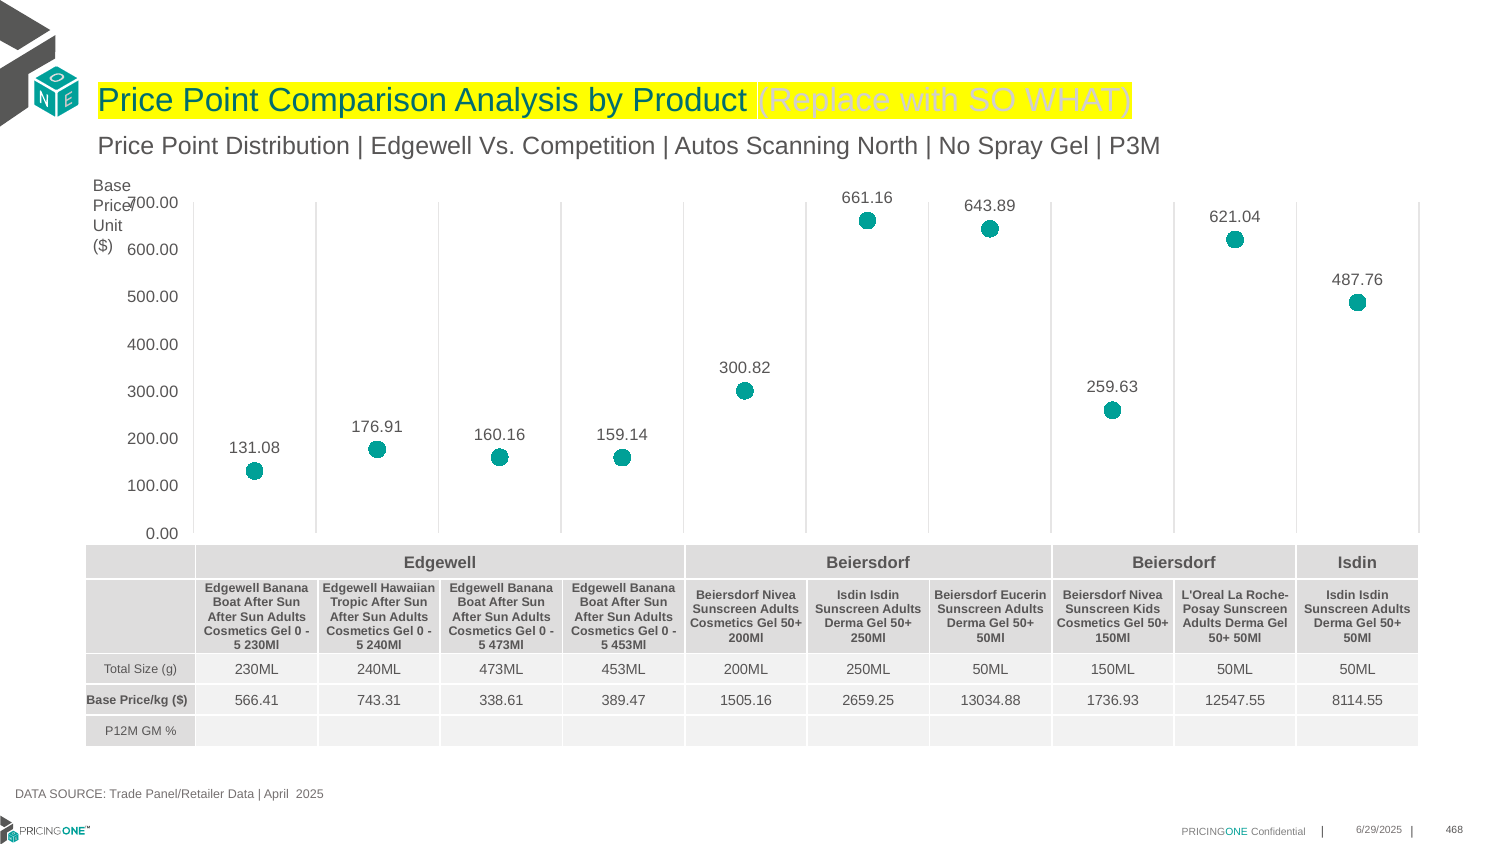

# Price Point Comparison Analysis by Product (Replace with SO WHAT)
Price Point Distribution | Edgewell Vs. Competition | Autos Scanning North | No Spray Gel | P3M
Base Price/Unit ($)

### Chart

| Category | Base Price/Unit |
|---|---|
| Edgewell Banana Boat After Sun After Sun Adults Cosmetics Gel 0 - 5 230Ml | 131.08 |
| Edgewell Hawaiian Tropic After Sun After Sun Adults Cosmetics Gel 0 - 5 240Ml | 176.91 |
| Edgewell Banana Boat After Sun After Sun Adults Cosmetics Gel 0 - 5 473Ml | 160.16 |
| Edgewell Banana Boat After Sun After Sun Adults Cosmetics Gel 0 - 5 453Ml | 159.14 |
| Beiersdorf Nivea Sunscreen Adults Cosmetics Gel 50+ 200Ml | 300.82 |
| Isdin Isdin Sunscreen Adults Derma Gel 50+ 250Ml | 661.16 |
| Beiersdorf Eucerin Sunscreen Adults Derma Gel 50+ 50Ml | 643.89 |
| Beiersdorf Nivea Sunscreen Kids Cosmetics Gel 50+ 150Ml | 259.63 |
| L'Oreal La Roche-Posay Sunscreen Adults Derma Gel 50+ 50Ml | 621.04 |
| Isdin Isdin Sunscreen Adults Derma Gel 50+ 50Ml | 487.76 |
|  | Edgewell | Edgewell | Edgewell | Edgewell | Beiersdorf | Isdin | Beiersdorf | Beiersdorf | L'Oreal | Isdin |
| --- | --- | --- | --- | --- | --- | --- | --- | --- | --- | --- |
|  | Edgewell Banana Boat After Sun After Sun Adults Cosmetics Gel 0 - 5 230Ml | Edgewell Hawaiian Tropic After Sun After Sun Adults Cosmetics Gel 0 - 5 240Ml | Edgewell Banana Boat After Sun After Sun Adults Cosmetics Gel 0 - 5 473Ml | Edgewell Banana Boat After Sun After Sun Adults Cosmetics Gel 0 - 5 453Ml | Beiersdorf Nivea Sunscreen Adults Cosmetics Gel 50+ 200Ml | Isdin Isdin Sunscreen Adults Derma Gel 50+ 250Ml | Beiersdorf Eucerin Sunscreen Adults Derma Gel 50+ 50Ml | Beiersdorf Nivea Sunscreen Kids Cosmetics Gel 50+ 150Ml | L'Oreal La Roche-Posay Sunscreen Adults Derma Gel 50+ 50Ml | Isdin Isdin Sunscreen Adults Derma Gel 50+ 50Ml |
| Total Size (g) | 230ML | 240ML | 473ML | 453ML | 200ML | 250ML | 50ML | 150ML | 50ML | 50ML |
| Base Price/kg ($) | 566.41 | 743.31 | 338.61 | 389.47 | 1505.16 | 2659.25 | 13034.88 | 1736.93 | 12547.55 | 8114.55 |
| P12M GM % |  |  |  |  |  |  |  |  |  |  |
DATA SOURCE: Trade Panel/Retailer Data | April  2025

6/29/2025
468